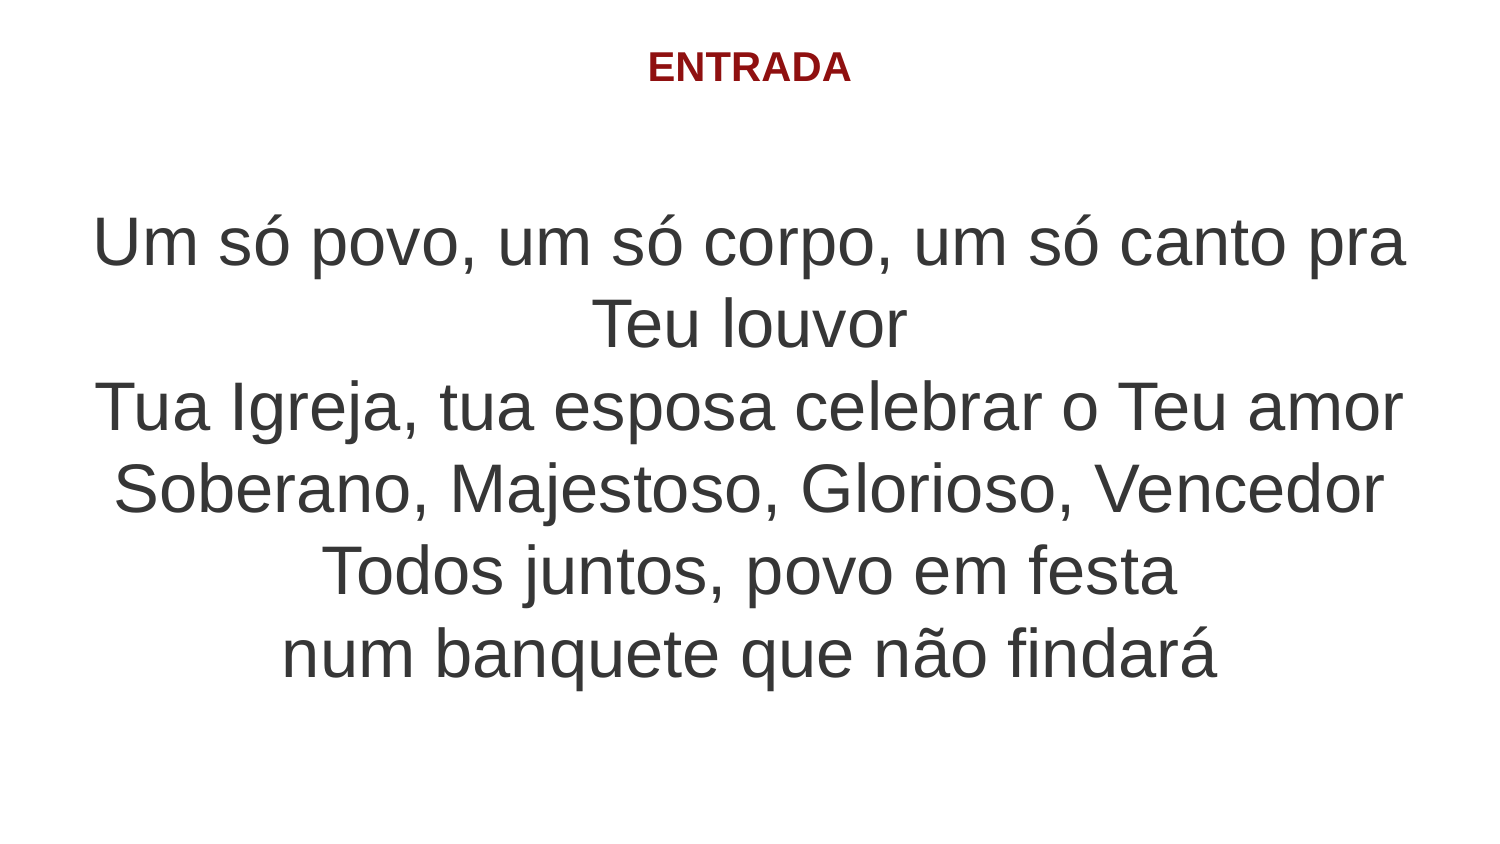

ENTRADA
Um só povo, um só corpo, um só canto pra Teu louvor
Tua Igreja, tua esposa celebrar o Teu amor
Soberano, Majestoso, Glorioso, Vencedor
Todos juntos, povo em festa
num banquete que não findará